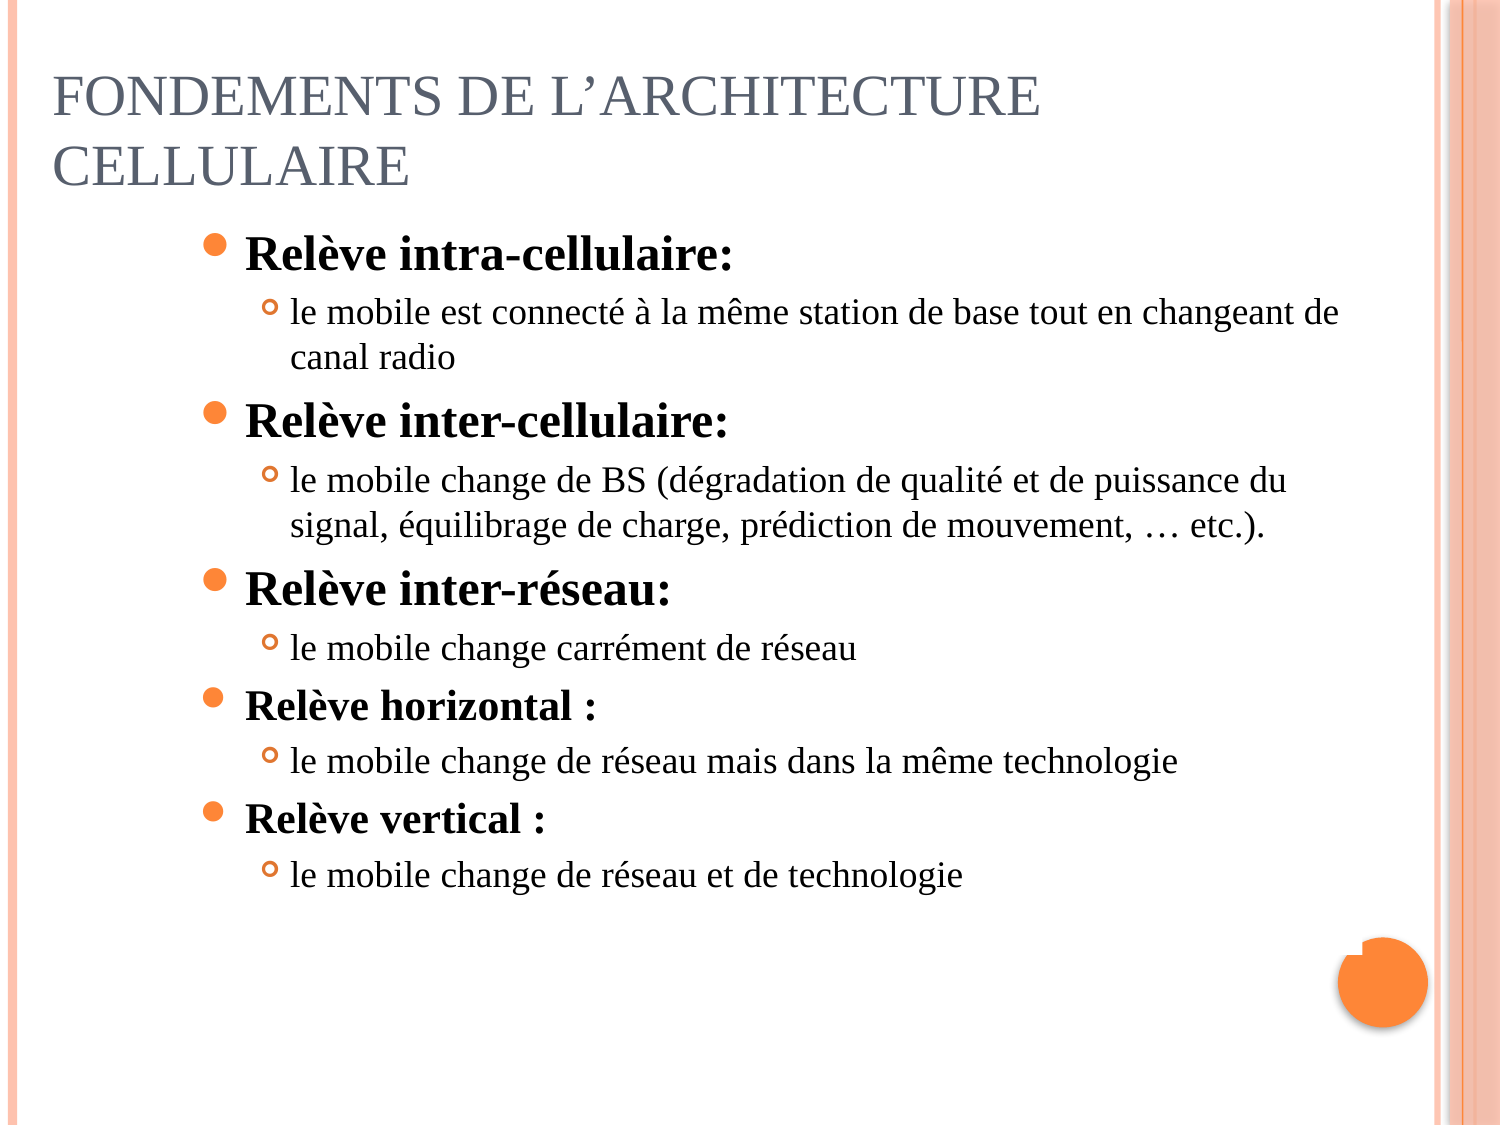

# Fondements de l’architecture cellulaire
Relève intra-cellulaire:
le mobile est connecté à la même station de base tout en changeant de canal radio
Relève inter-cellulaire:
le mobile change de BS (dégradation de qualité et de puissance du signal, équilibrage de charge, prédiction de mouvement, … etc.).
Relève inter-réseau:
le mobile change carrément de réseau
Relève horizontal :
le mobile change de réseau mais dans la même technologie
Relève vertical :
le mobile change de réseau et de technologie

46